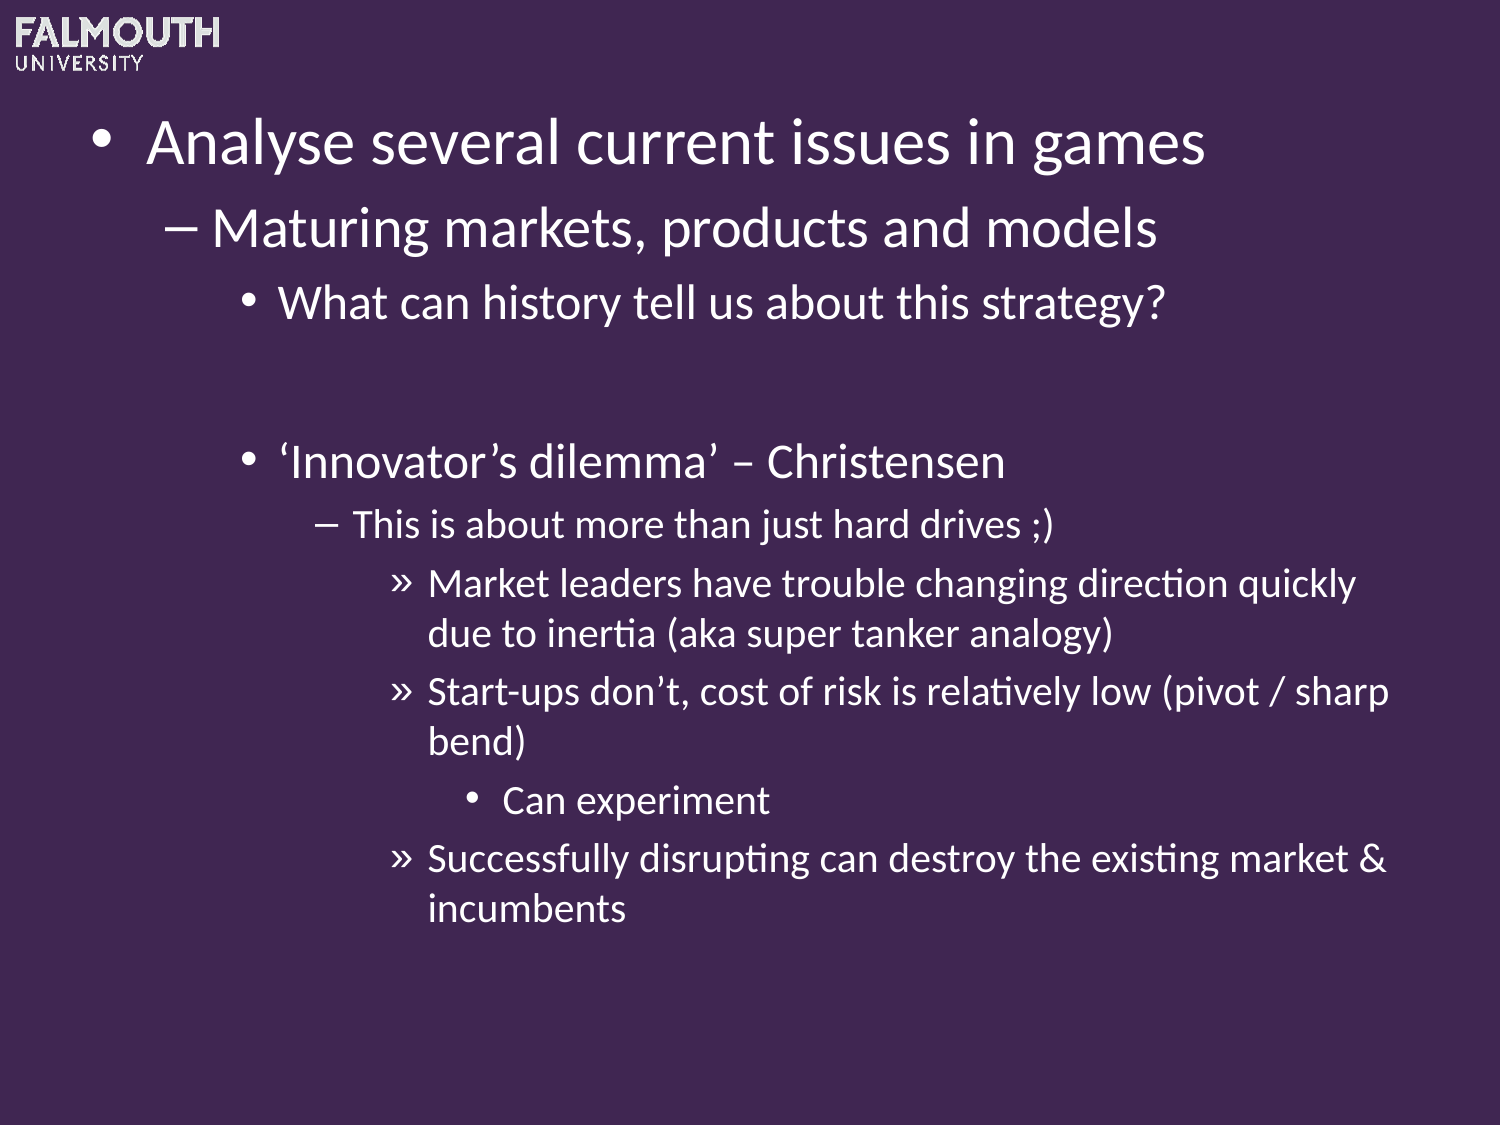

Analyse several current issues in games
Maturing markets, products and models
What can history tell us about this strategy?

‘Innovator’s dilemma’ – Christensen
This is about more than just hard drives ;)
Market leaders have trouble changing direction quickly due to inertia (aka super tanker analogy)
Start-ups don’t, cost of risk is relatively low (pivot / sharp bend)
Can experiment
Successfully disrupting can destroy the existing market & incumbents